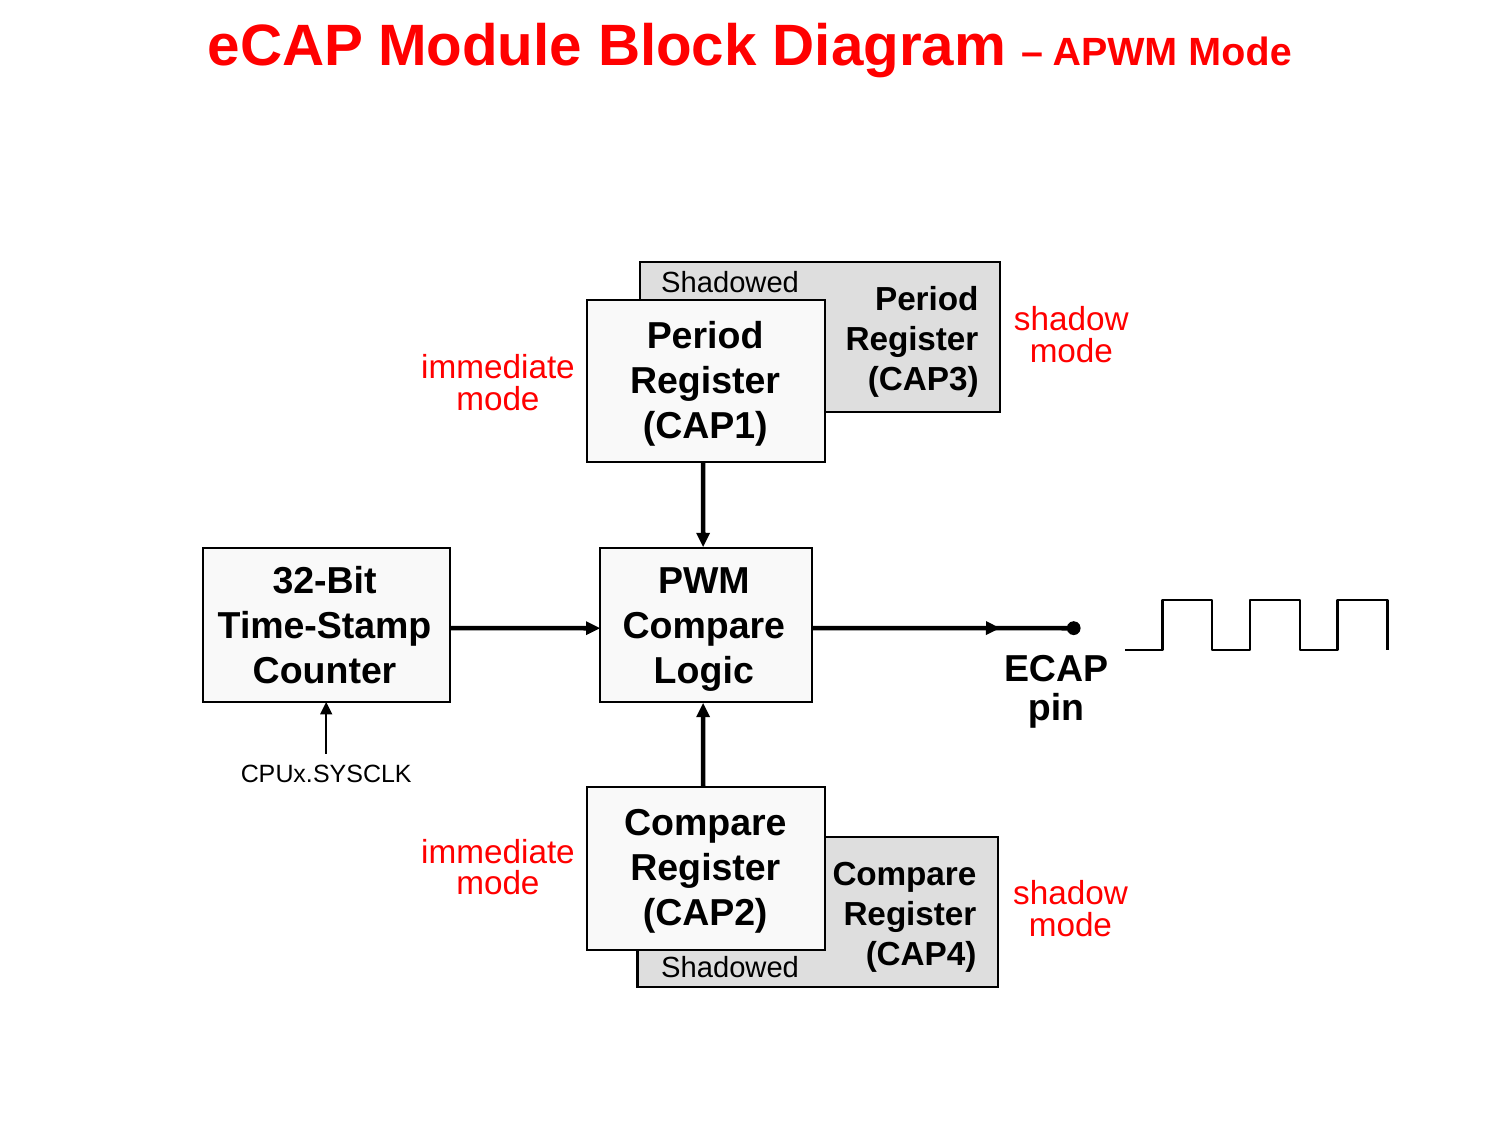

# eCAP Module Block Diagram – APWM Mode

Period
Register
(CAP3)

Period
Register
(CAP1)
Shadowed
shadow
mode
immediate
mode

32-Bit
Time-Stamp
Counter

PWM
Compare
Logic

ECAP
pin

CPUx.SYSCLK

Compare
Register
(CAP2)

Compare
Register
(CAP4)
immediate
mode
shadow
mode
Shadowed